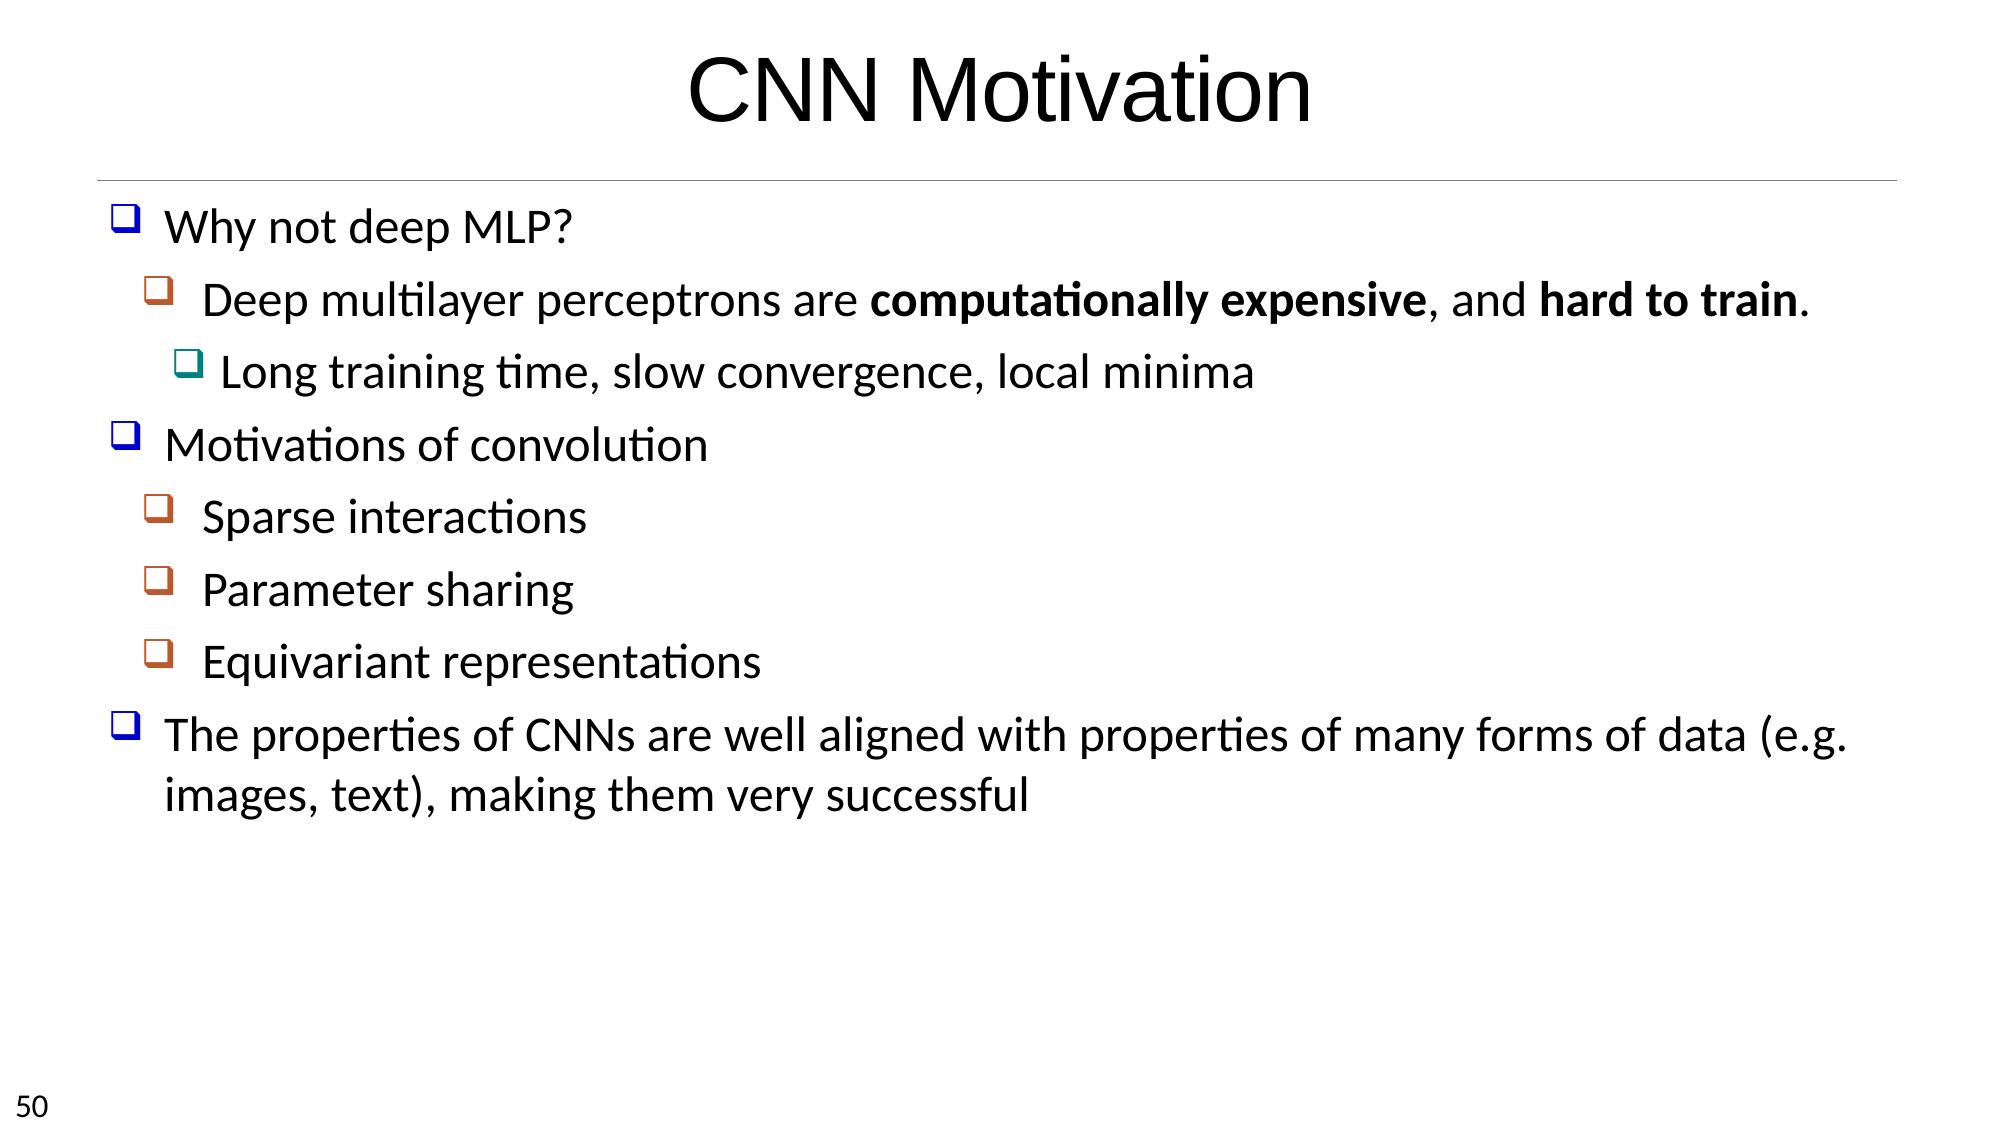

CNN Motivation
Why not deep MLP?
Deep multilayer perceptrons are computationally expensive, and hard to train.
Long training time, slow convergence, local minima
Motivations of convolution
Sparse interactions
Parameter sharing
Equivariant representations
The properties of CNNs are well aligned with properties of many forms of data (e.g. images, text), making them very successful